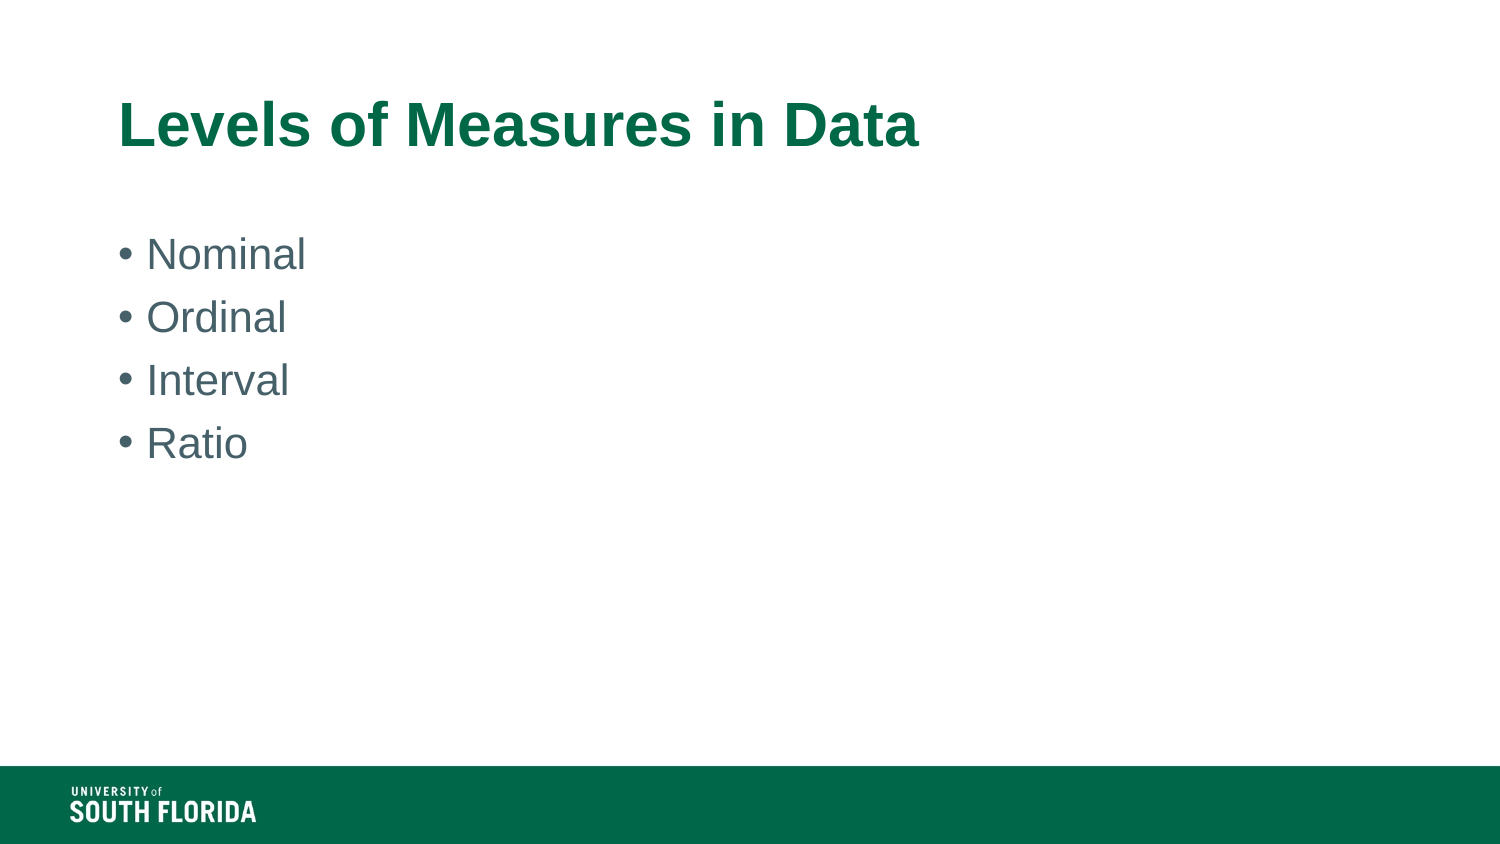

# Levels of Measures in Data
Nominal
Ordinal
Interval
Ratio